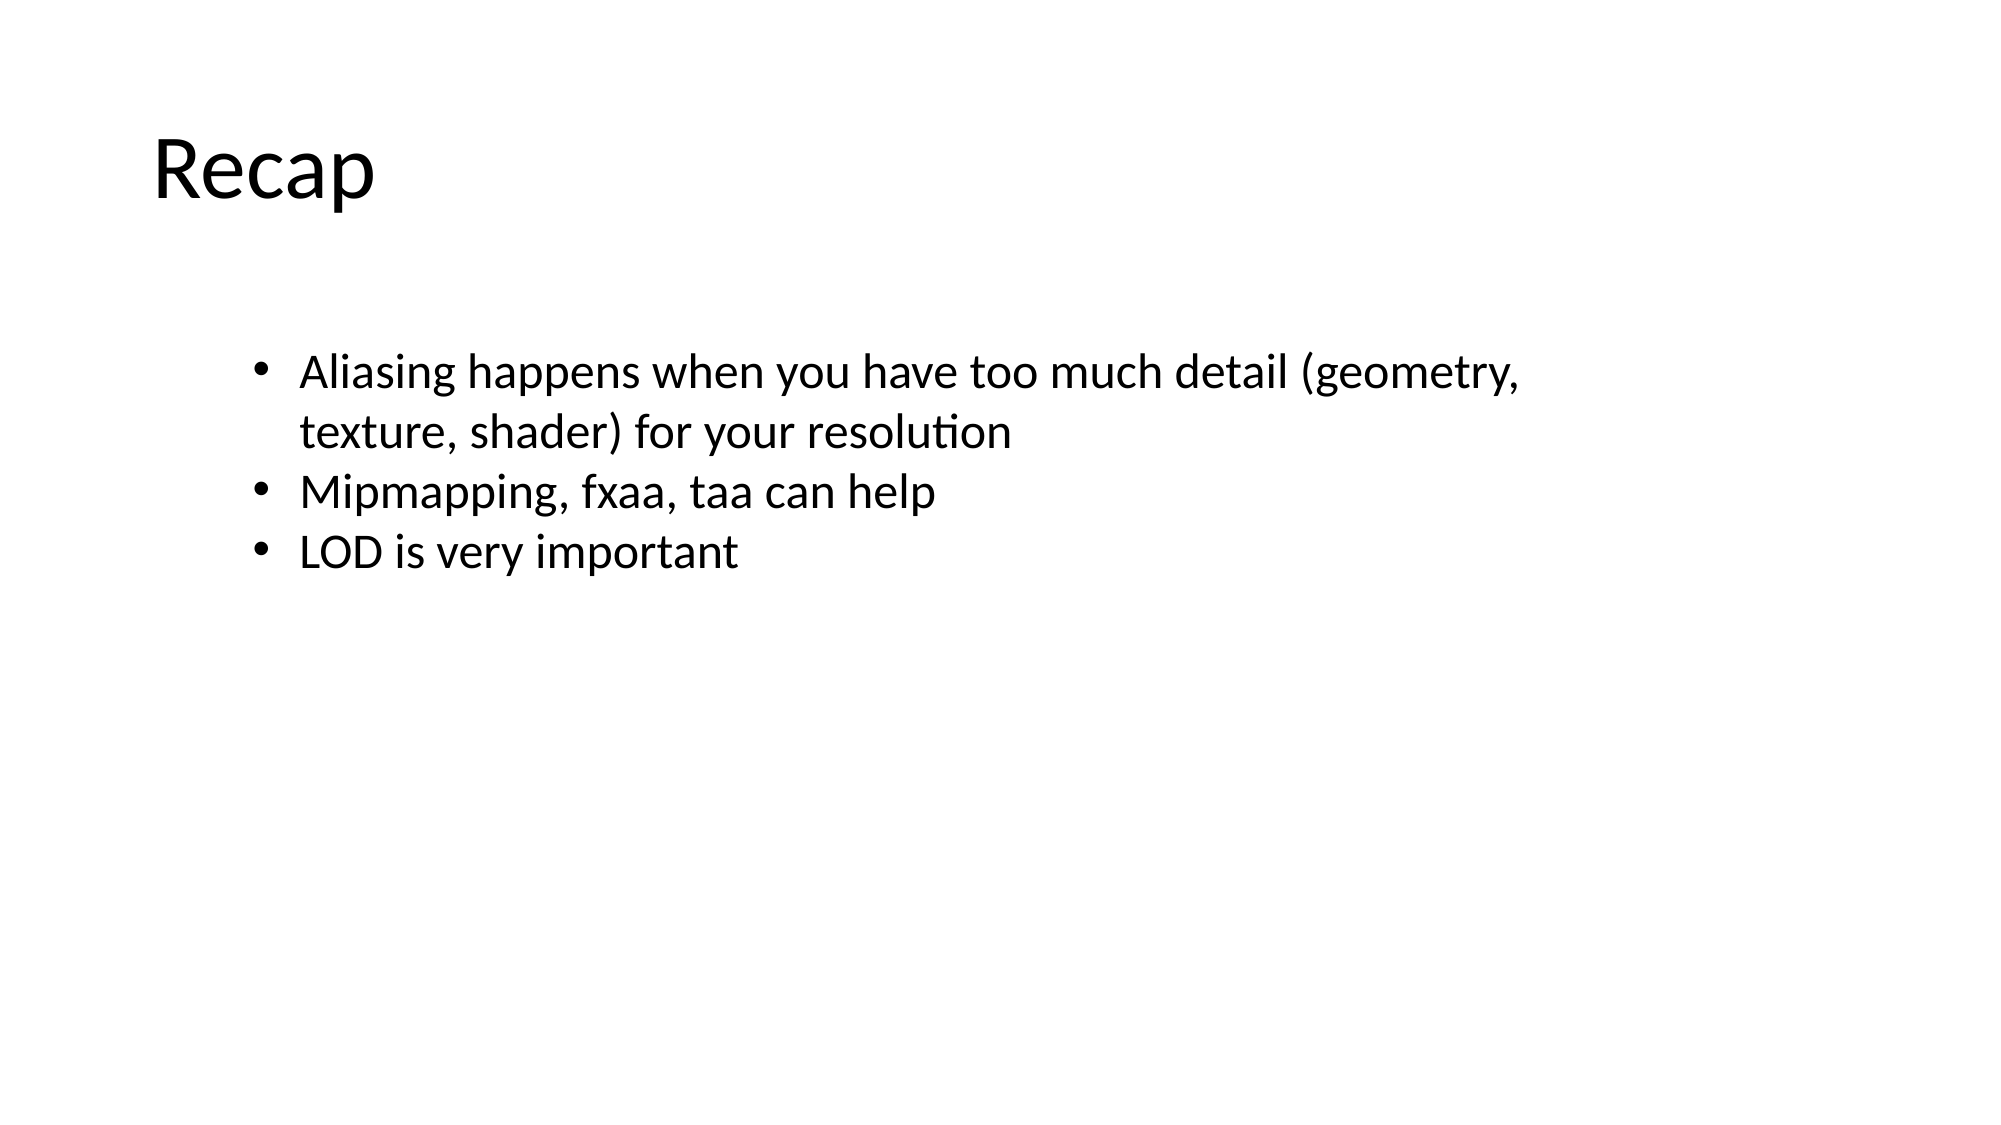

# Recap
Aliasing happens when you have too much detail (geometry, texture, shader) for your resolution
Mipmapping, fxaa, taa can help
LOD is very important